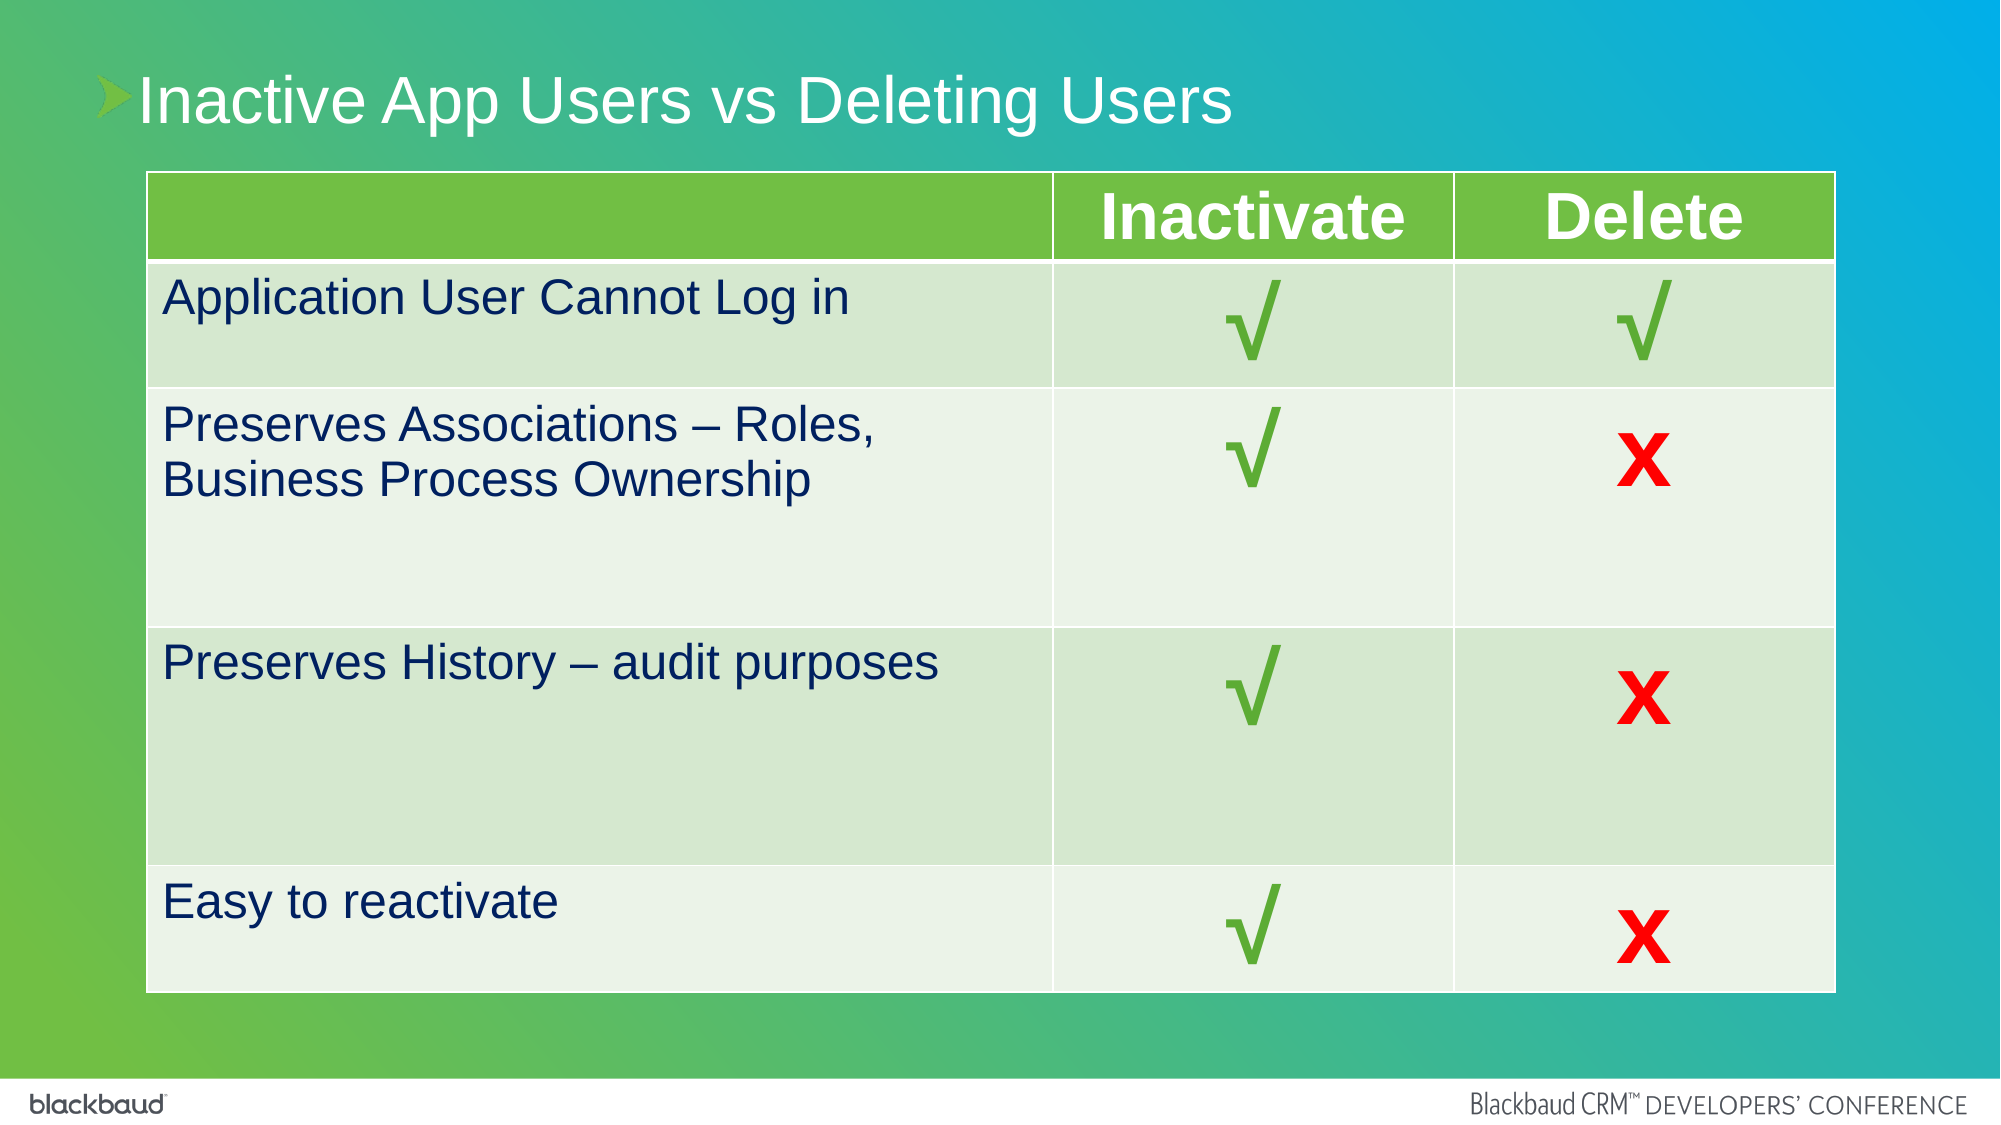

Inactive App Users vs Deleting Users

|  | Inactivate | Delete |
| --- | --- | --- |
| Application User Cannot Log in | √ | √ |
| Preserves Associations – Roles, Business Process Ownership | √ | x |
| Preserves History – audit purposes | √ | x |
| Easy to reactivate | √ | x |